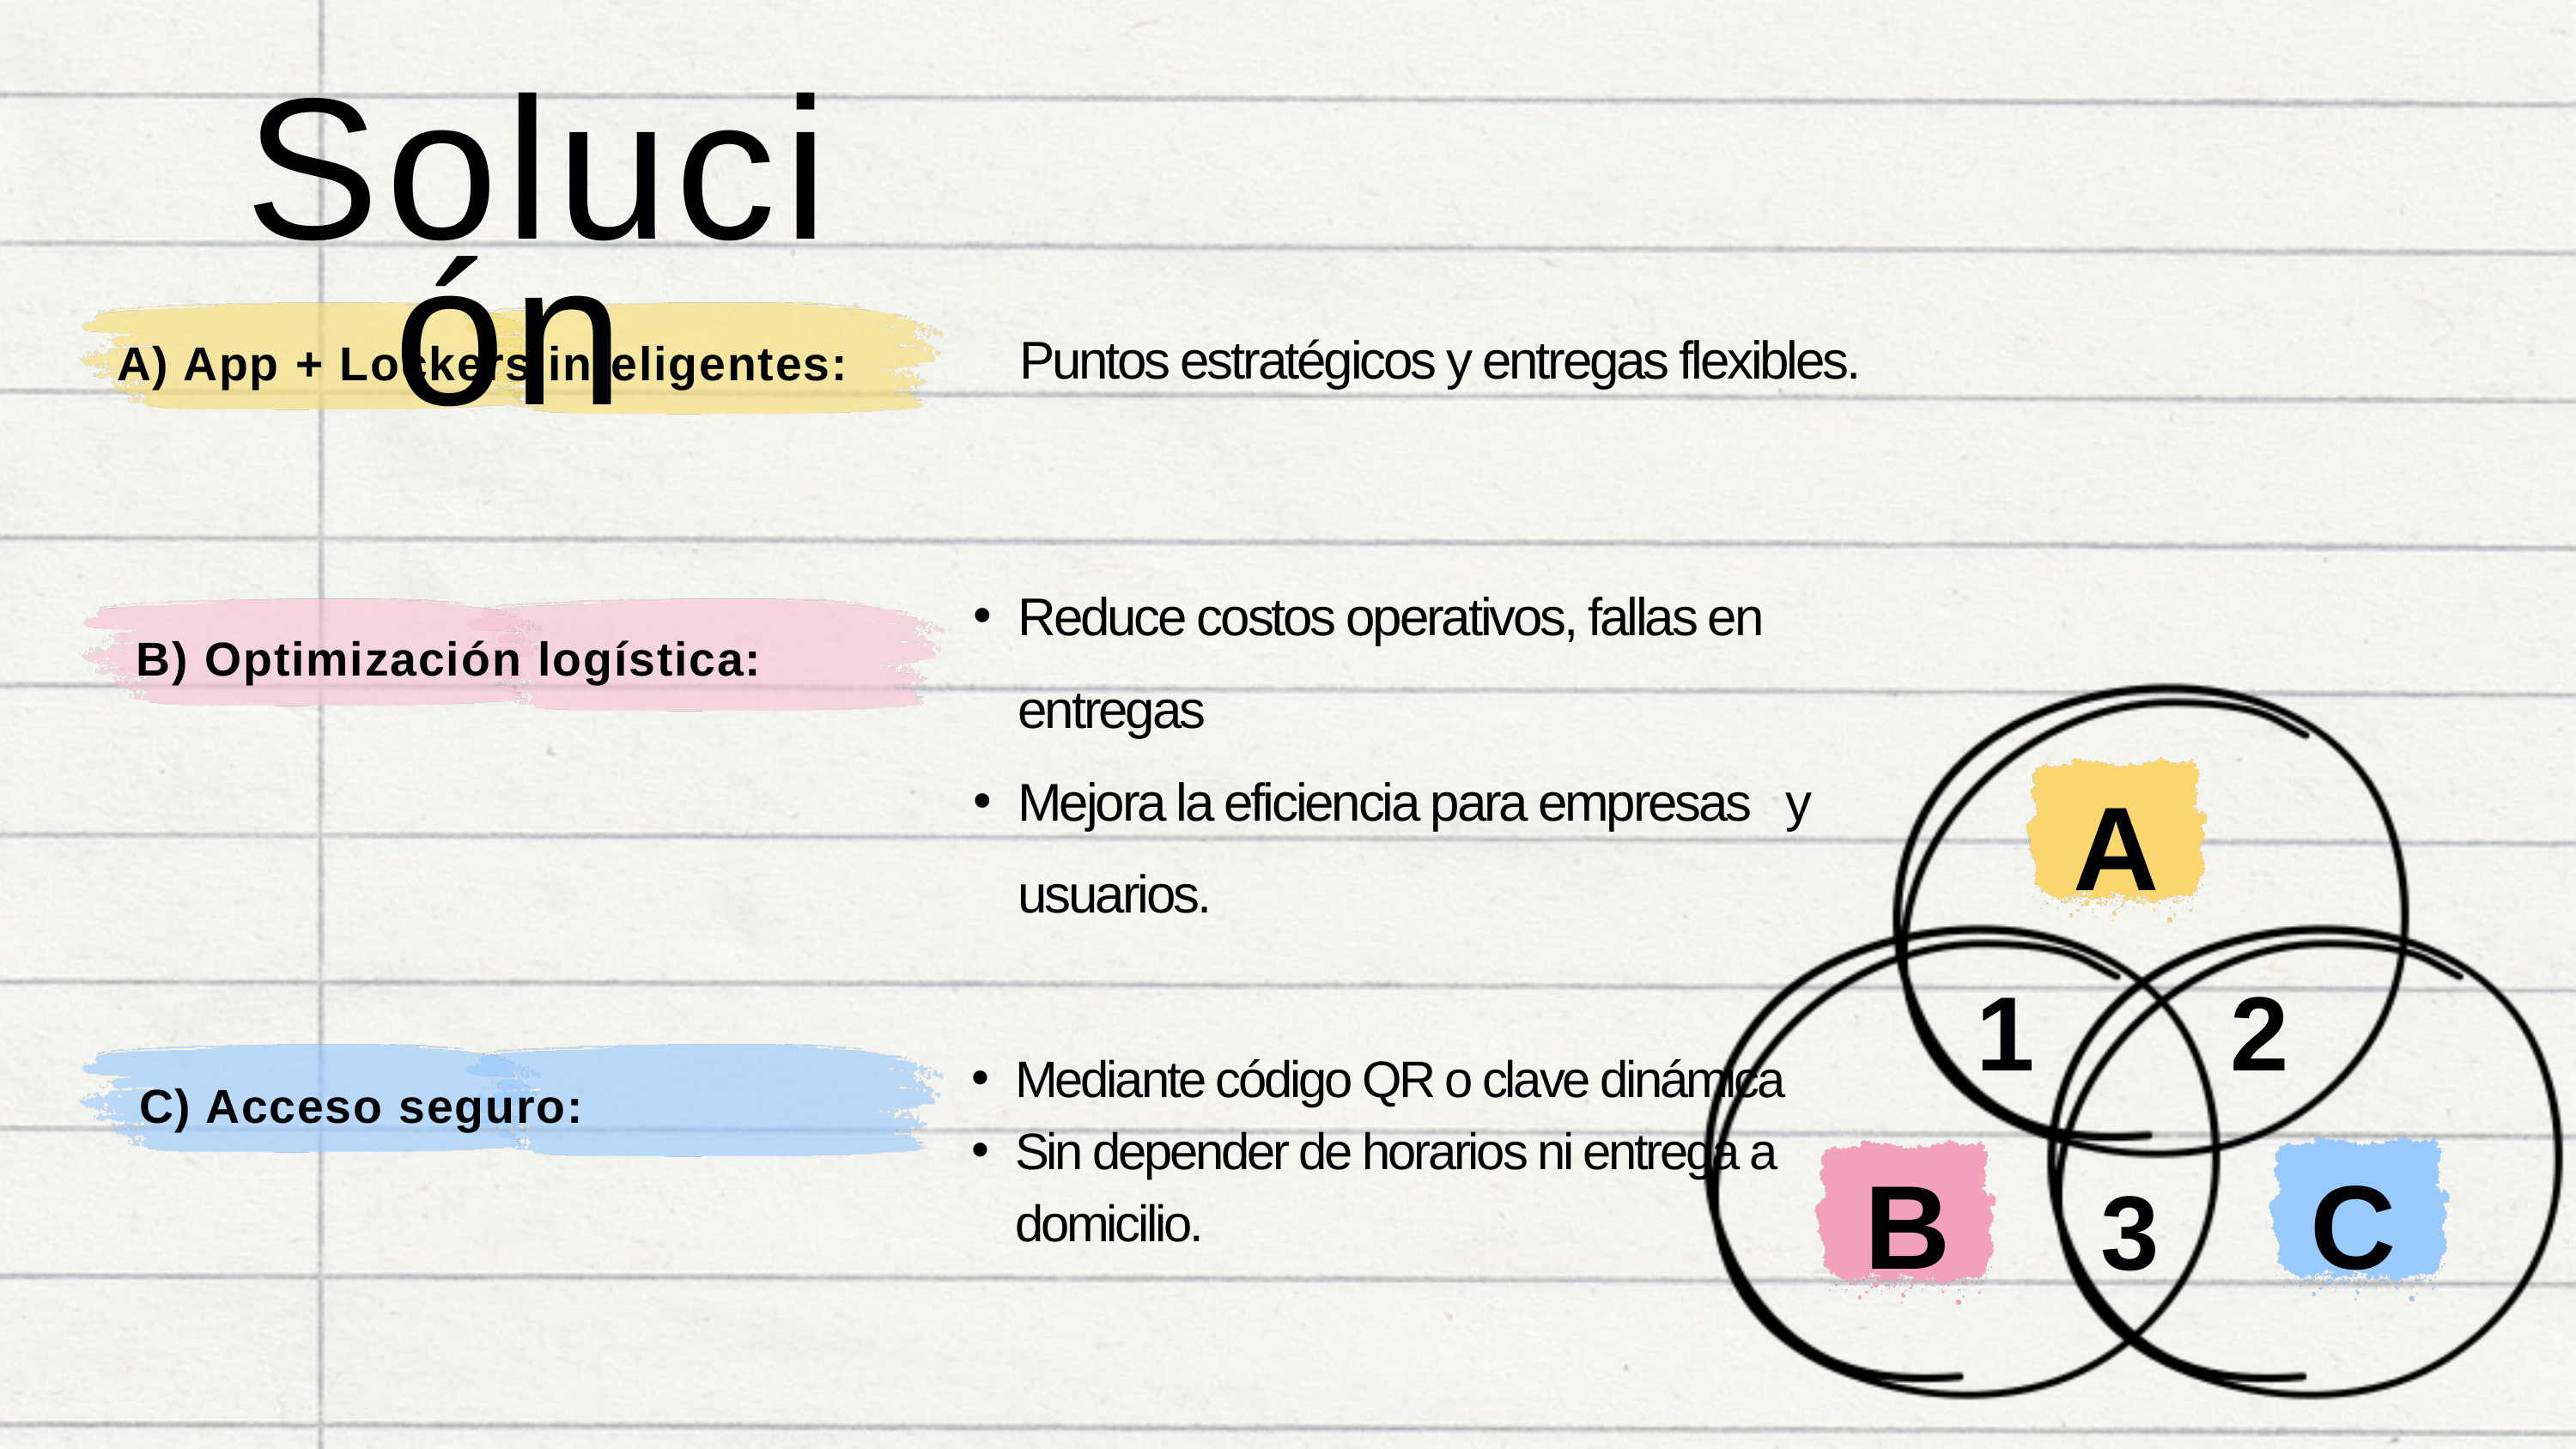

Solución

Puntos estratégicos y entregas flexibles.
A) App + Lockers inteligentes:
Reduce costos operativos, fallas en entregas
Mejora la eficiencia para empresas   y usuarios.

B) Optimización logística:

A

1
2
B
C

3
Mediante código QR o clave dinámica
Sin depender de horarios ni entrega a domicilio.

C) Acceso seguro: